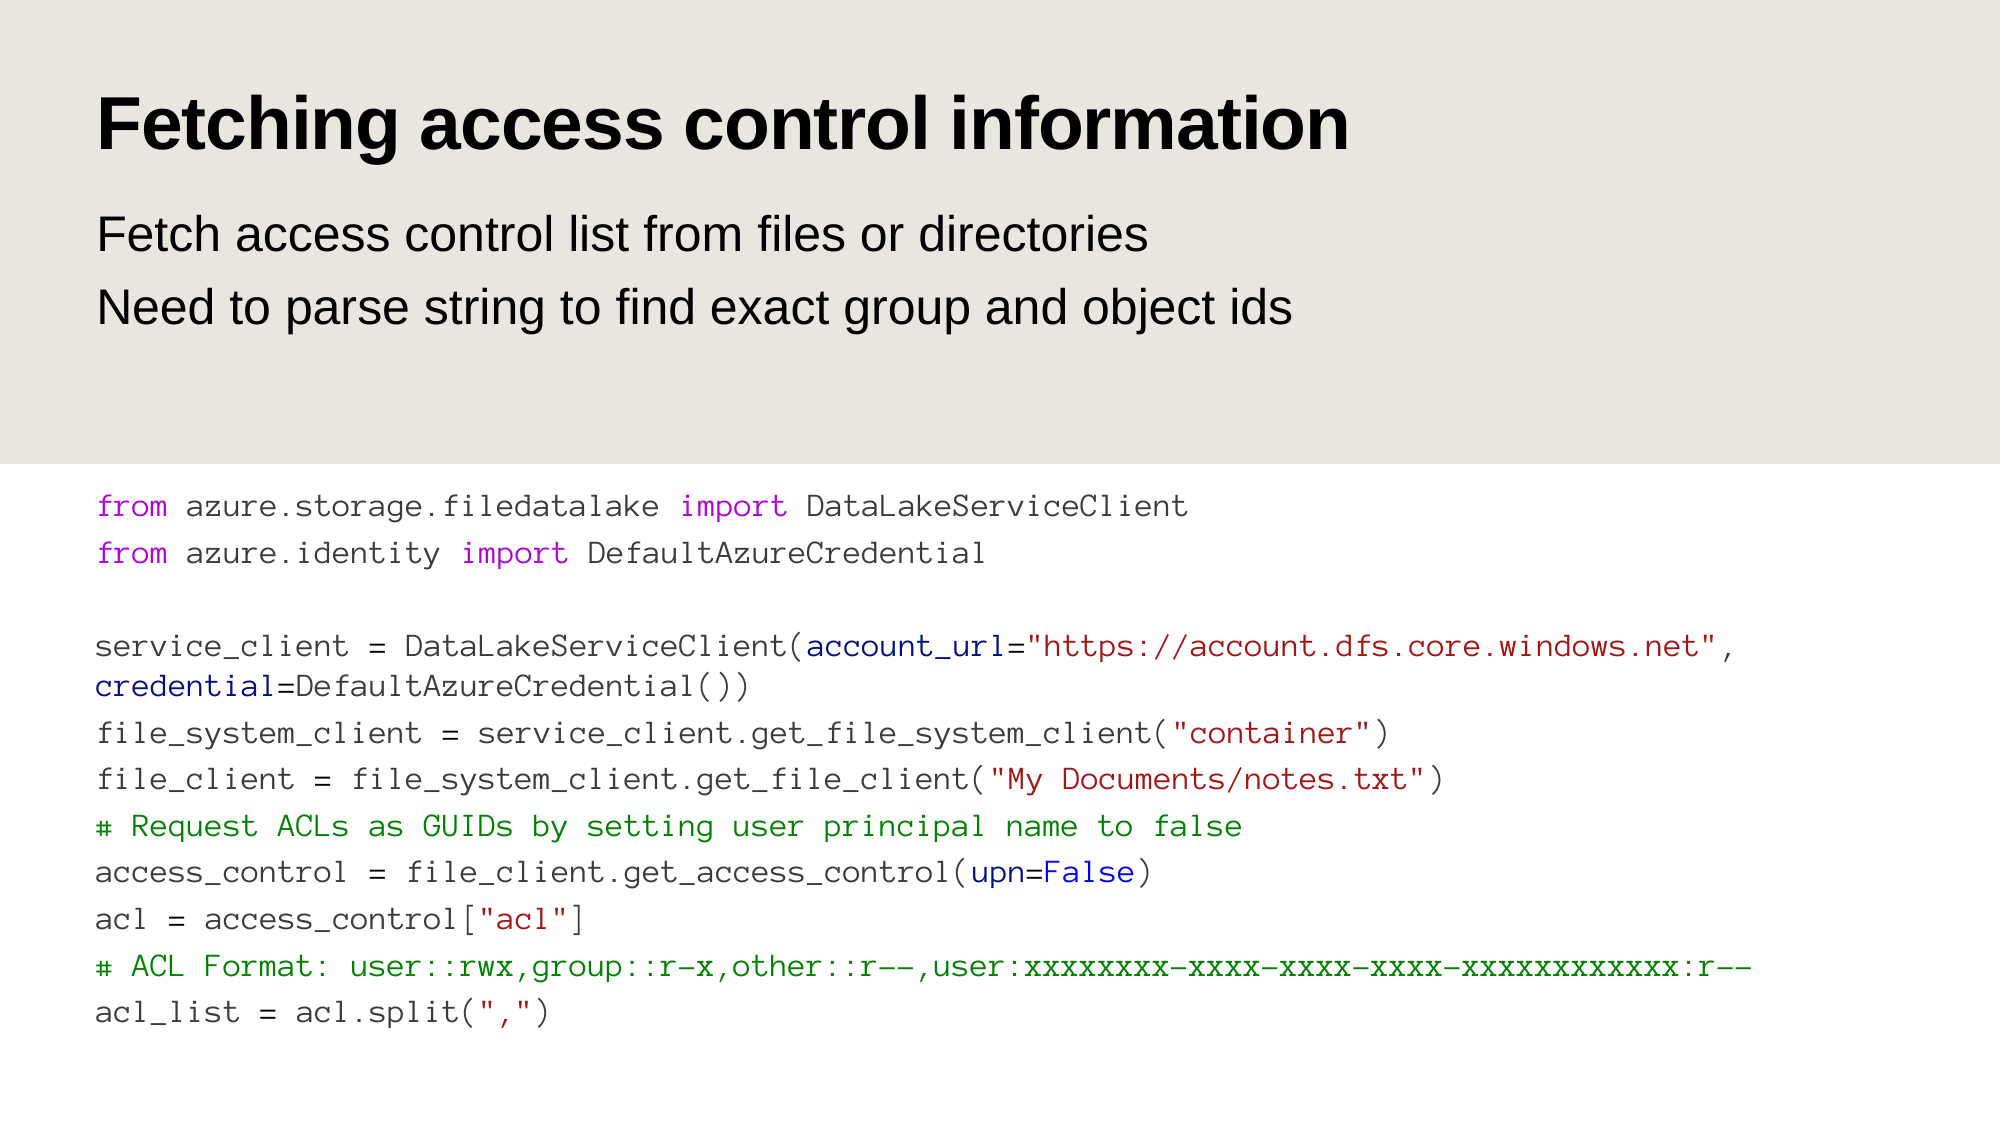

# Fetching access control information
Fetch access control list from files or directories
Need to parse string to find exact group and object ids
from azure.storage.filedatalake import DataLakeServiceClient
from azure.identity import DefaultAzureCredential

service_client = DataLakeServiceClient(account_url="https://account.dfs.core.windows.net", credential=DefaultAzureCredential())
file_system_client = service_client.get_file_system_client("container")
file_client = file_system_client.get_file_client("My Documents/notes.txt")
# Request ACLs as GUIDs by setting user principal name to false
access_control = file_client.get_access_control(upn=False)
acl = access_control["acl"]
# ACL Format: user::rwx,group::r-x,other::r--,user:xxxxxxxx-xxxx-xxxx-xxxx-xxxxxxxxxxxx:r--
acl_list = acl.split(",")